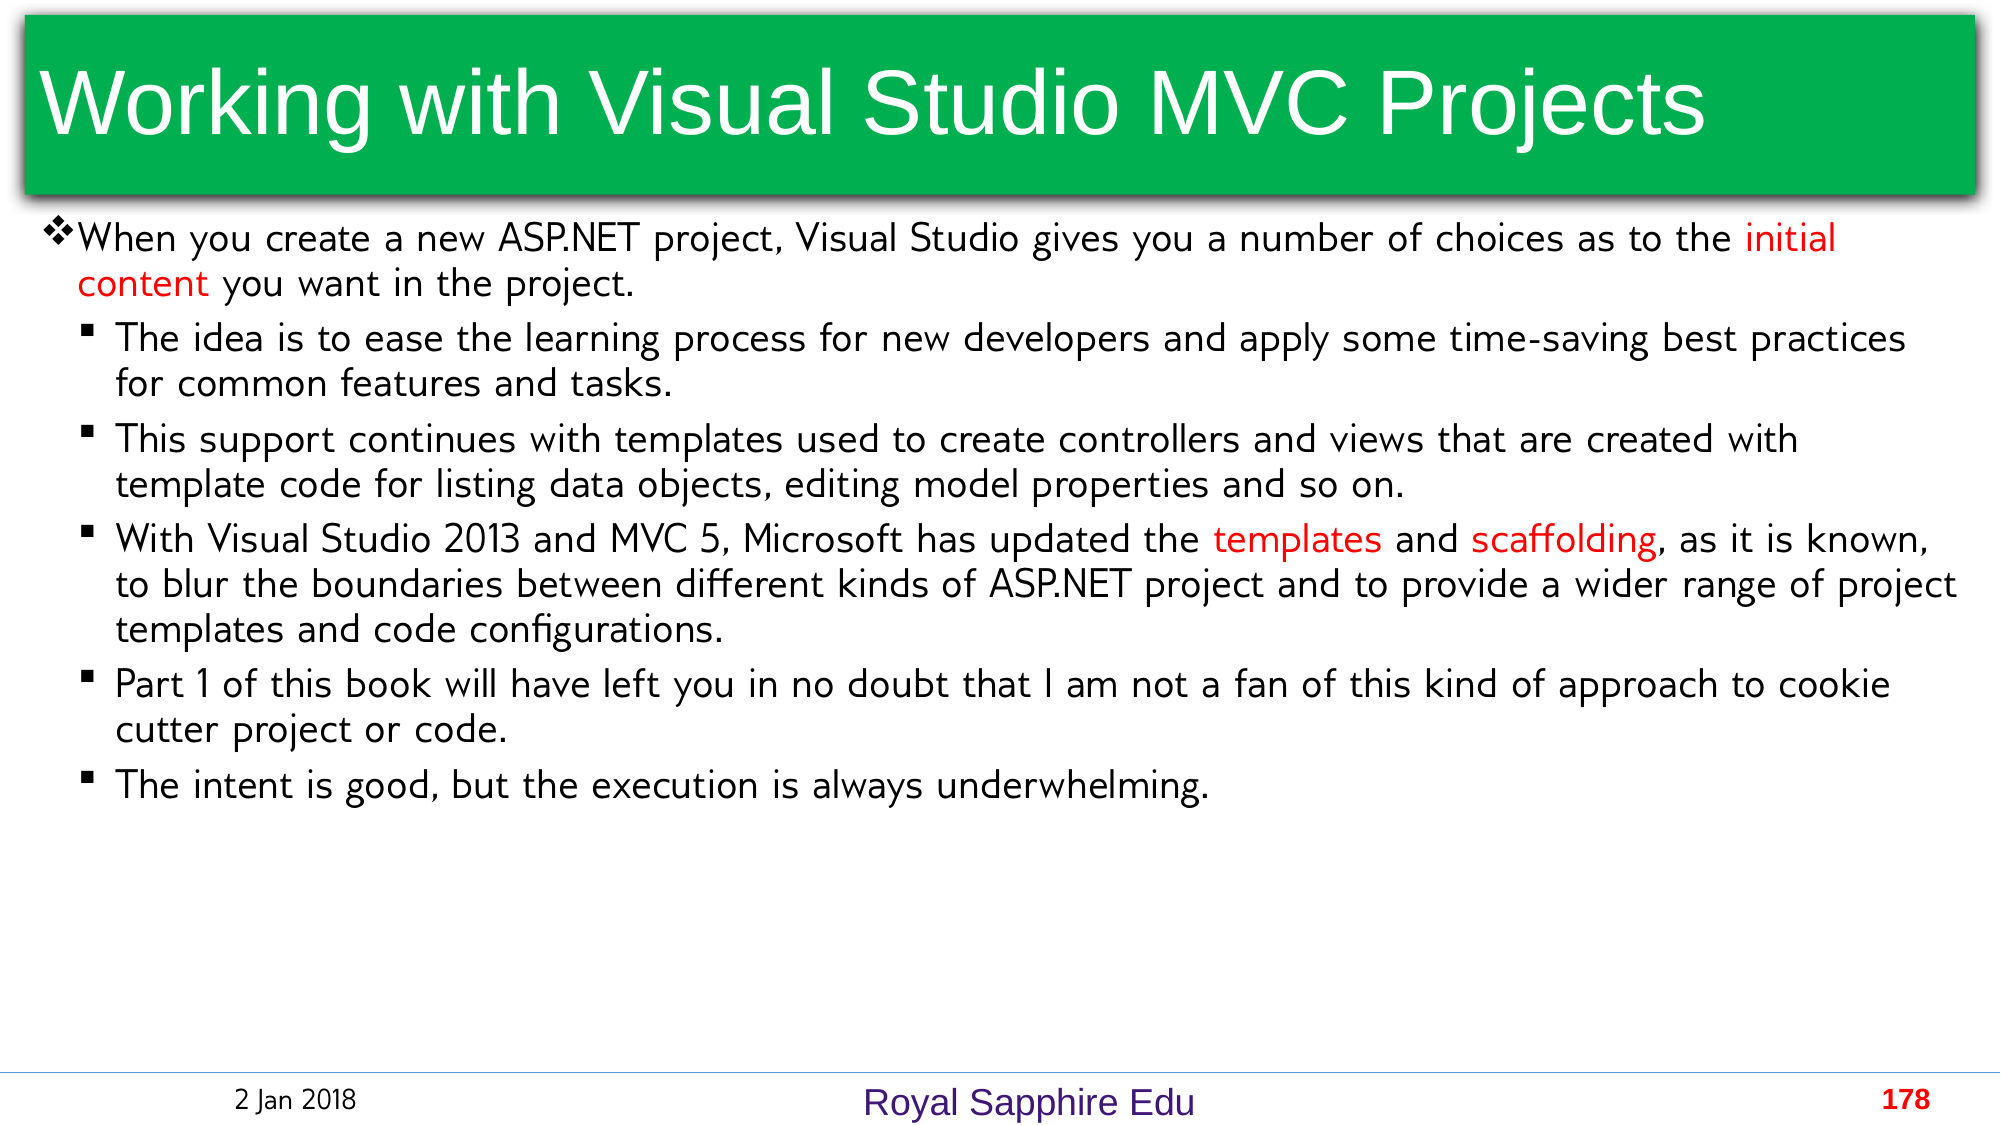

# Working with Visual Studio MVC Projects
When you create a new ASP.NET project, Visual Studio gives you a number of choices as to the initial content you want in the project.
The idea is to ease the learning process for new developers and apply some time-saving best practices for common features and tasks.
This support continues with templates used to create controllers and views that are created with template code for listing data objects, editing model properties and so on.
With Visual Studio 2013 and MVC 5, Microsoft has updated the templates and scaffolding, as it is known, to blur the boundaries between different kinds of ASP.NET project and to provide a wider range of project templates and code configurations.
Part 1 of this book will have left you in no doubt that I am not a fan of this kind of approach to cookie cutter project or code.
The intent is good, but the execution is always underwhelming.

2 Jan 2018
178